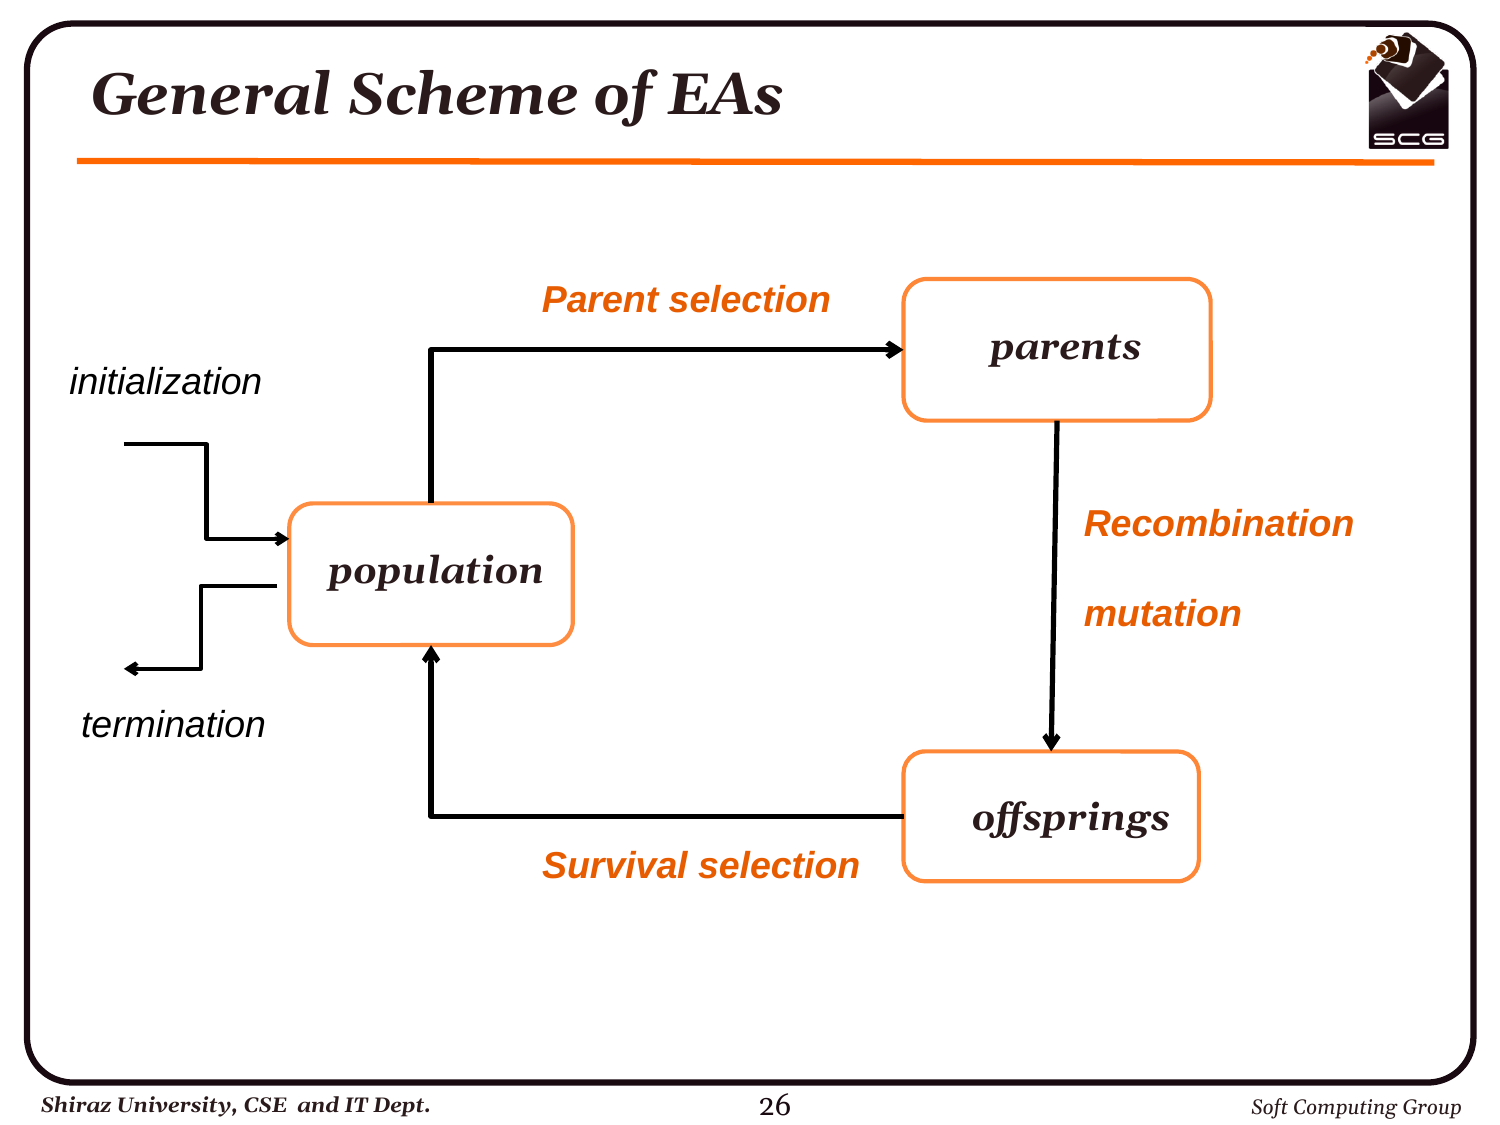

# General Scheme of EAs
Parent selection

parents
initialization
Recombination

mutation

population
termination

offsprings
Survival selection
26